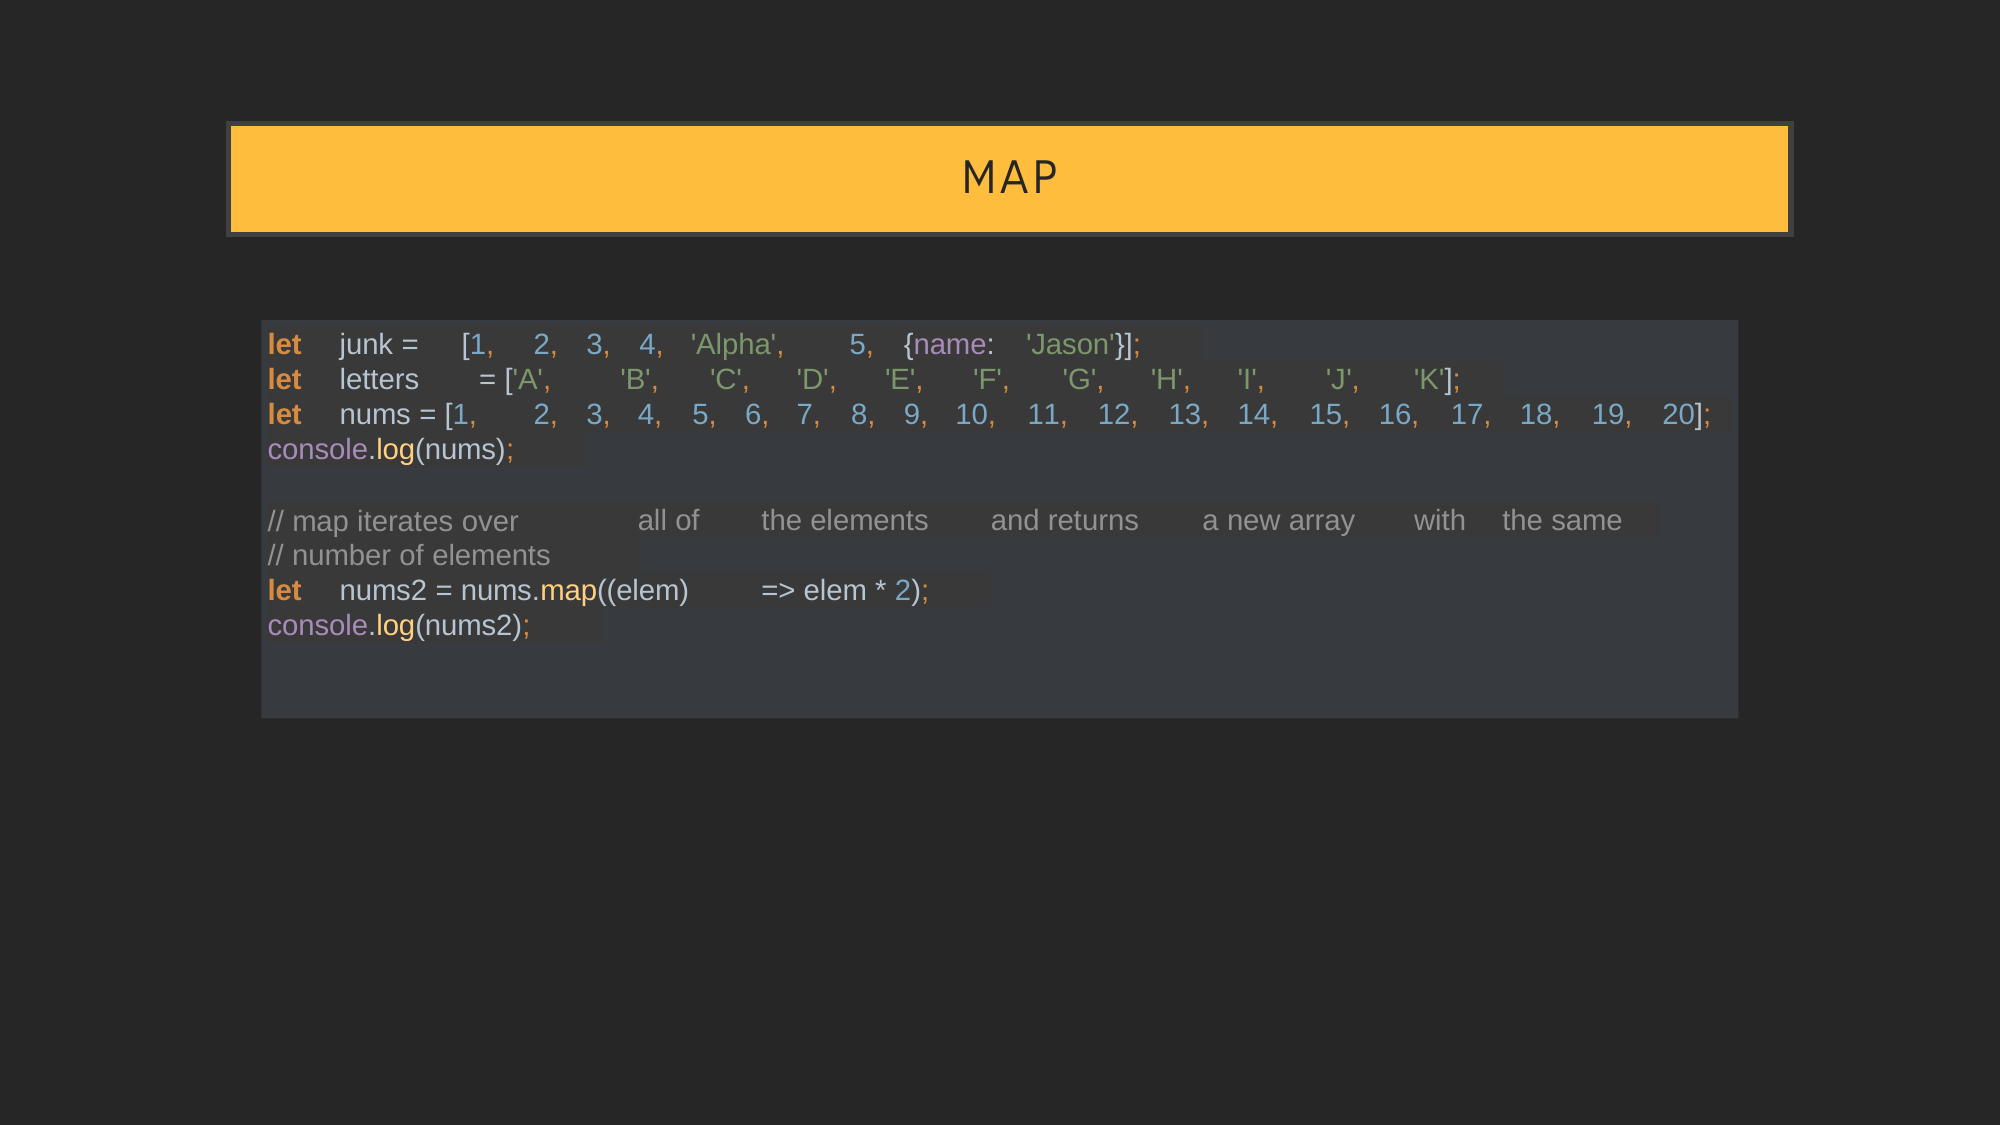

# MAP

let	junk =
[1,	2,	3,	4,
'Alpha',
5,	{name:
'Jason'}];

let	letters
= ['A',
'B',	'C',
'D',
'E',
'F',	'G',	'H',
'I',
'J',
'K'];

let	nums = [1,	2,	3,  console.log(nums);

// map iterates over
4,	5,	6,
7,	8,	9,
10,	11,	12,	13,
14,	15,
16,	17,
18,	19,	20];

all of
the elements
and returns
a new array
with
the same

// number of elements
let	nums2 = nums.map((elem)  console.log(nums2);

=> elem * 2);